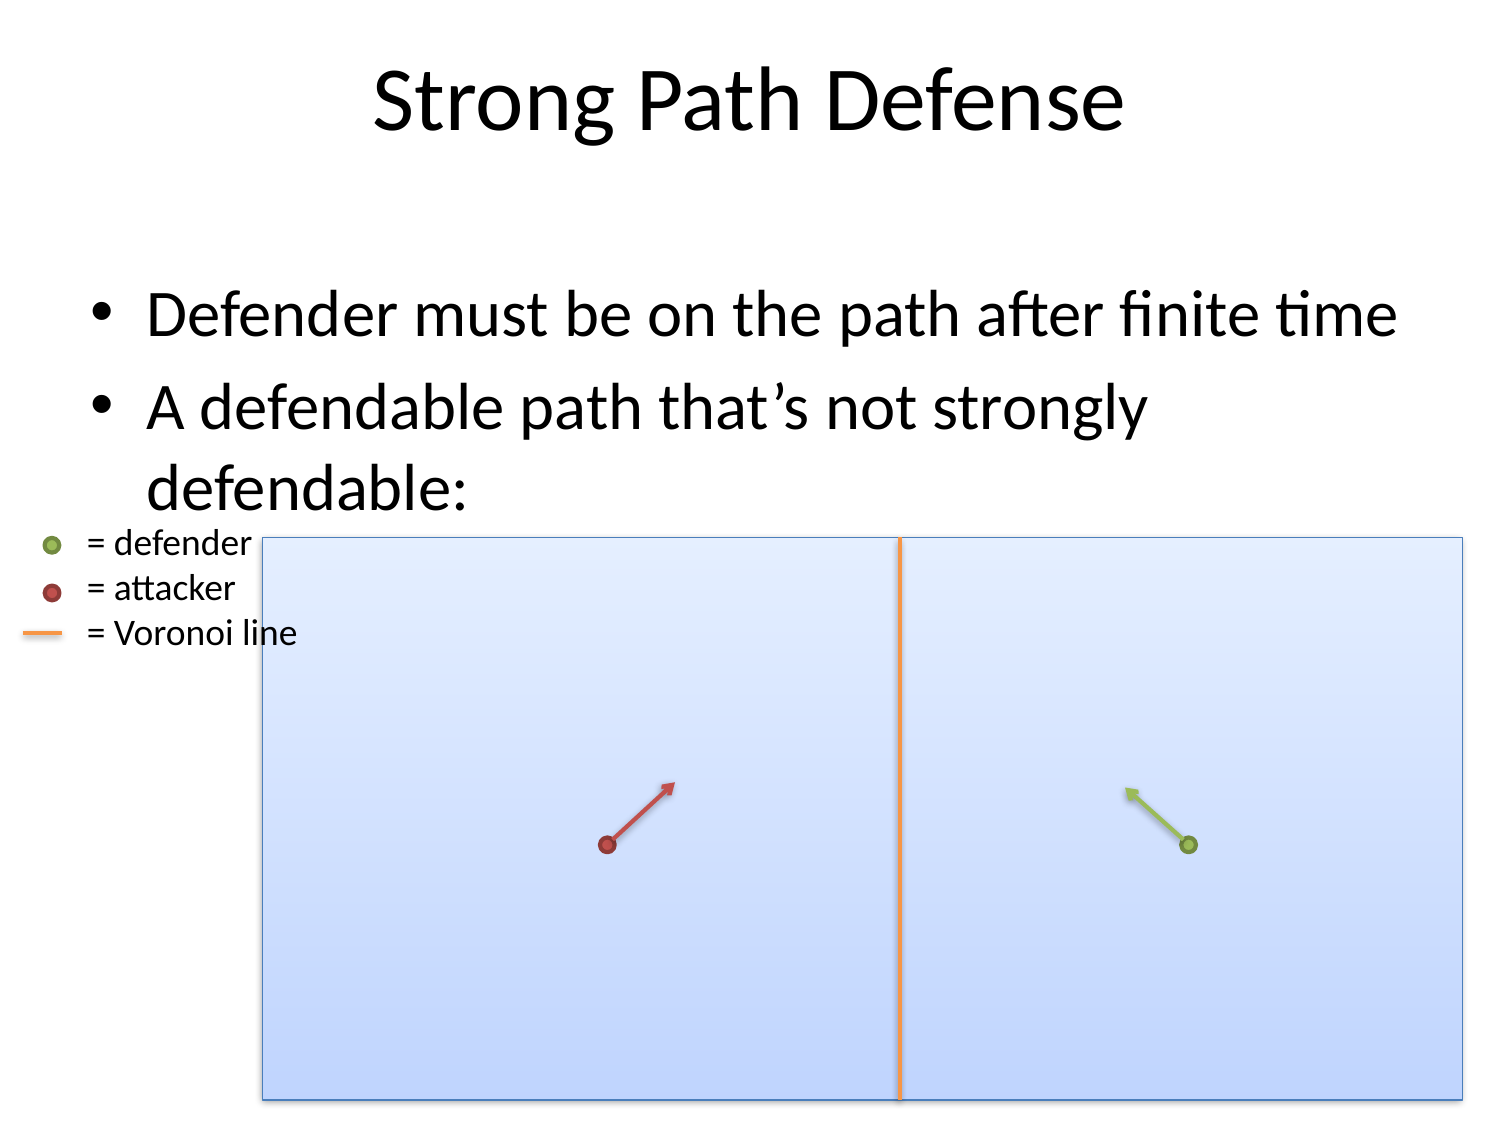

# Strong Path Defense
Defender must be on the path after finite time
A defendable path that’s not strongly defendable:
= defender
= attacker
= Voronoi line

19